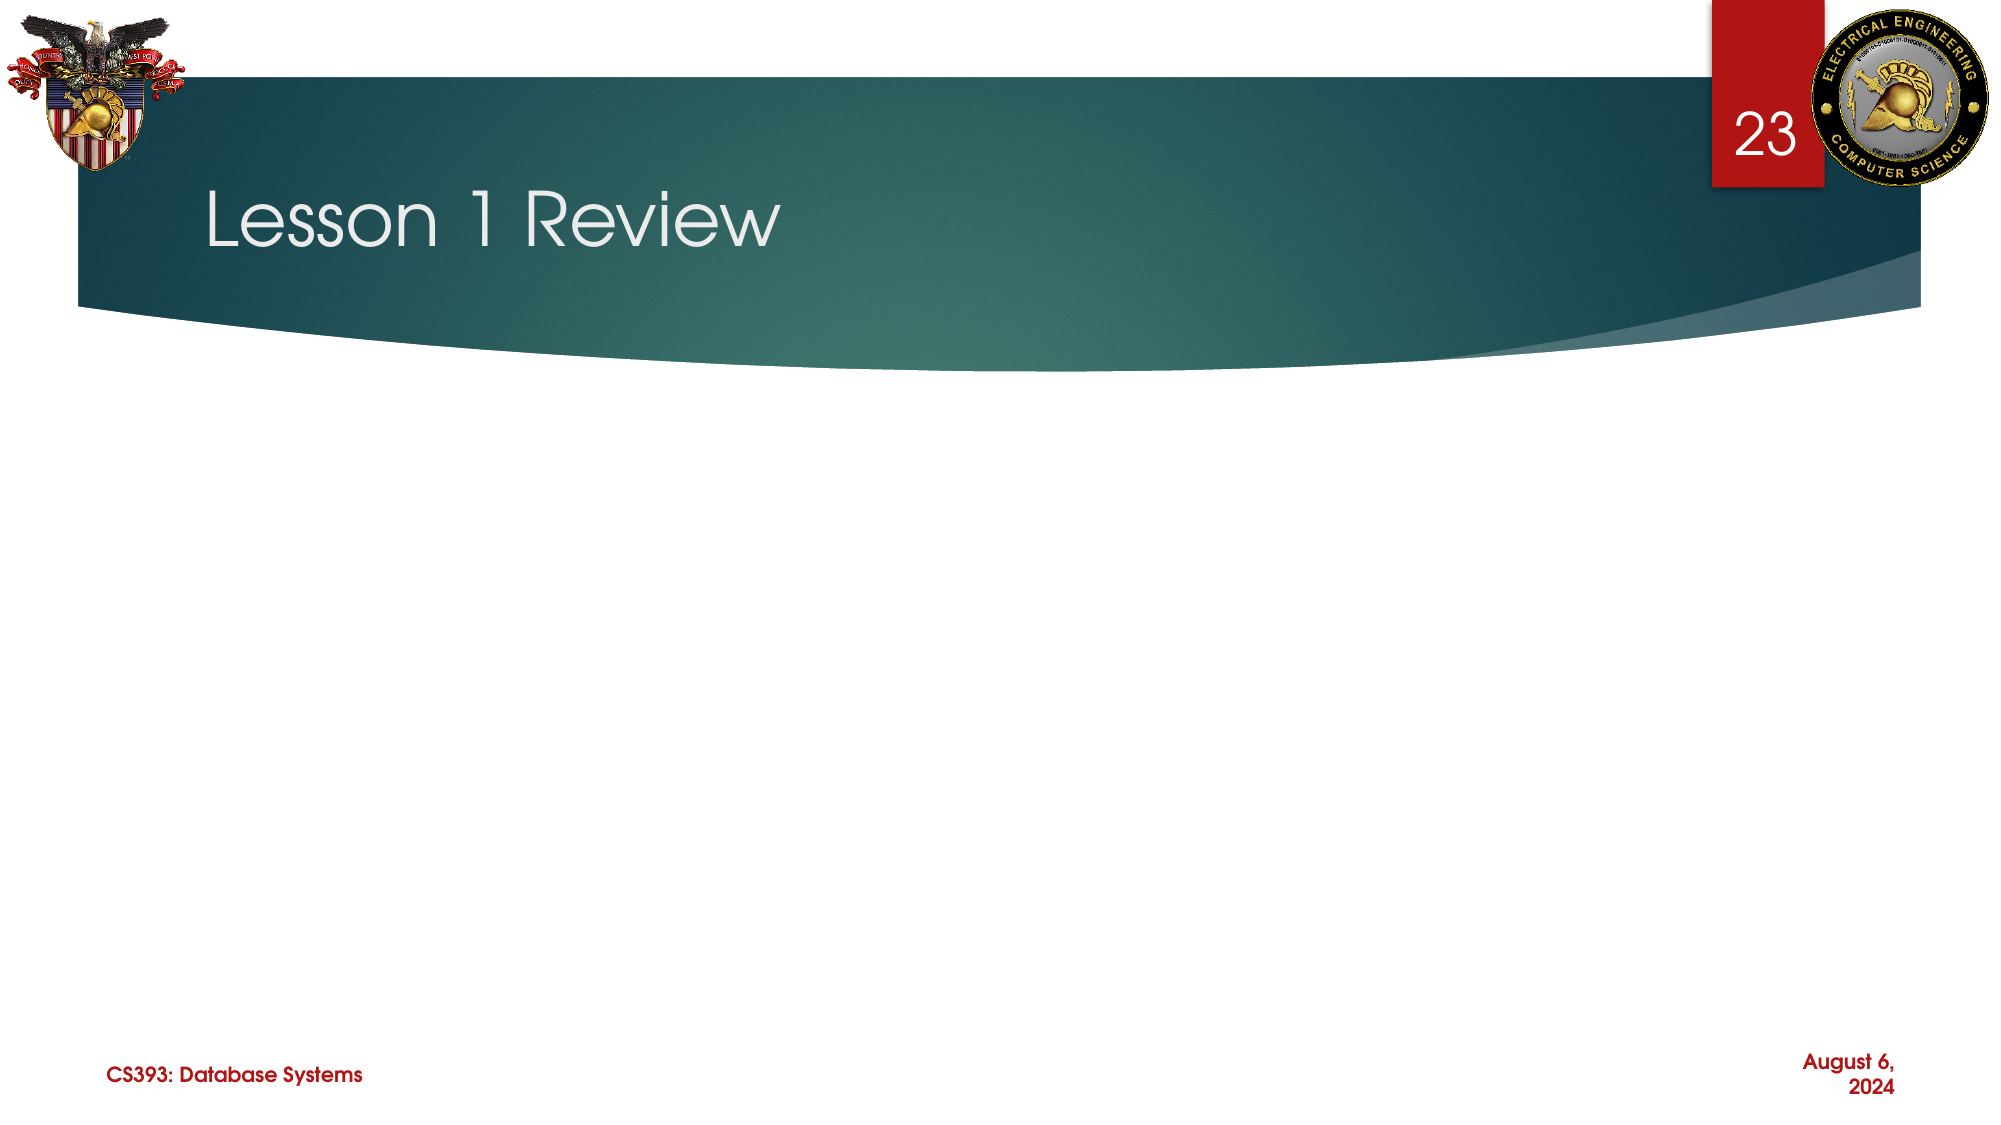

23
# Lesson 1 Review

CS393: Database Systems
August 6, 2024